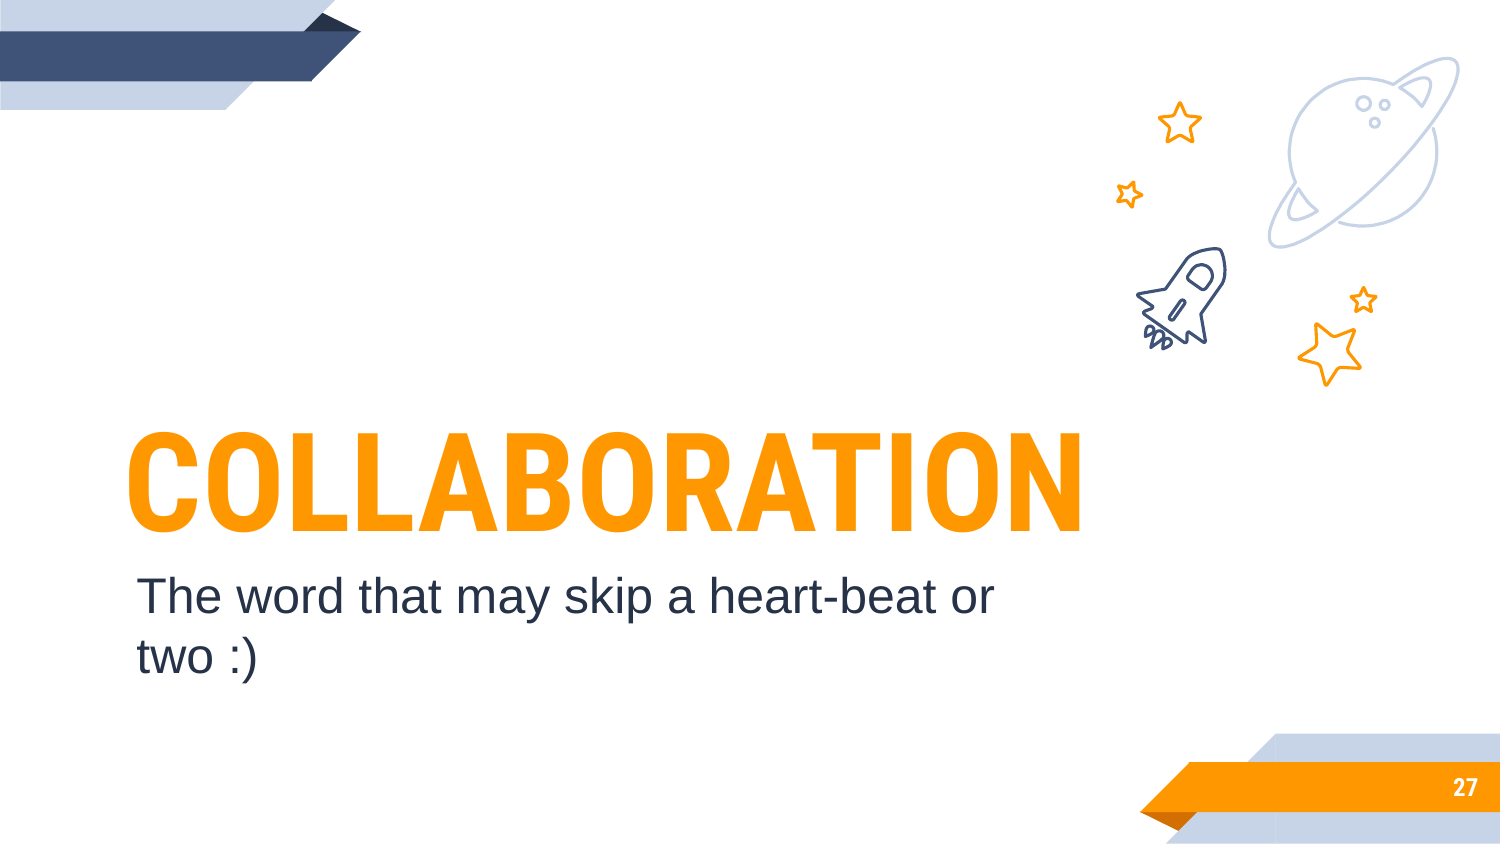

COLLABORATION
The word that may skip a heart-beat or two :)
27